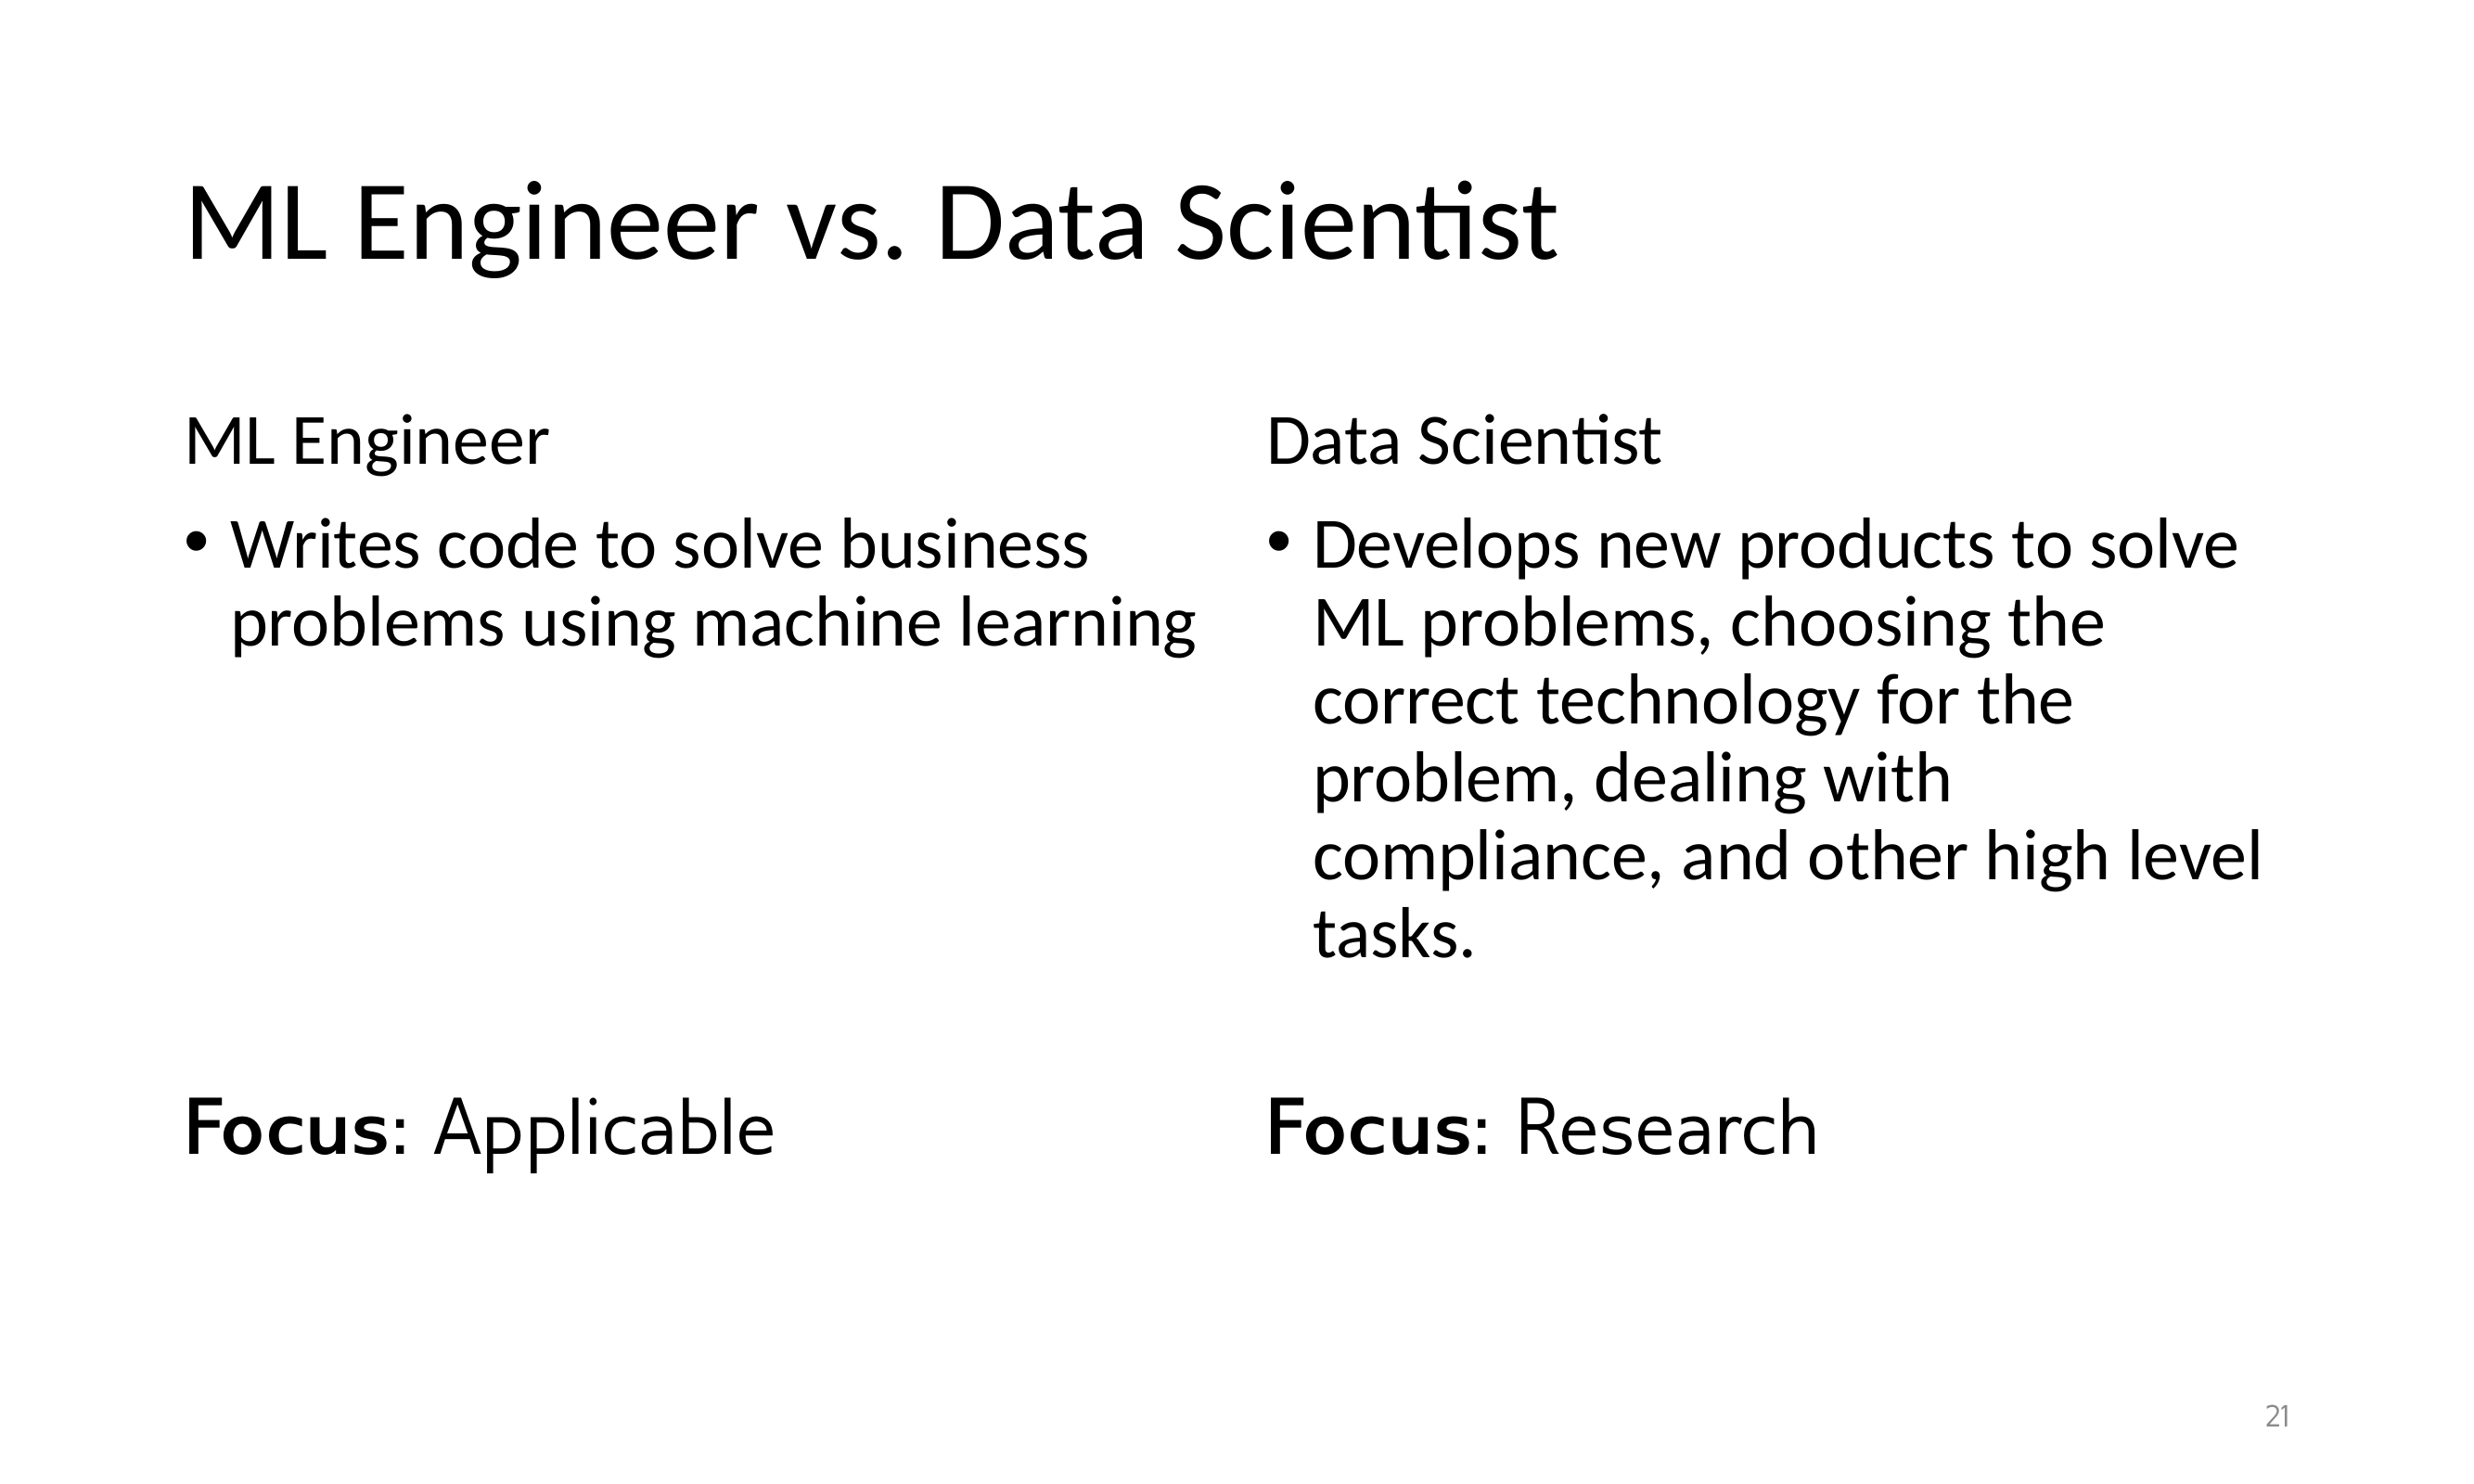

# ML Engineer vs. Data Scientist
ML Engineer
Writes code to solve business problems using machine learning
Data Scientist
Develops new products to solve ML problems, choosing the correct technology for the problem, dealing with compliance, and other high level tasks.
Focus: Applicable
Focus: Research
21